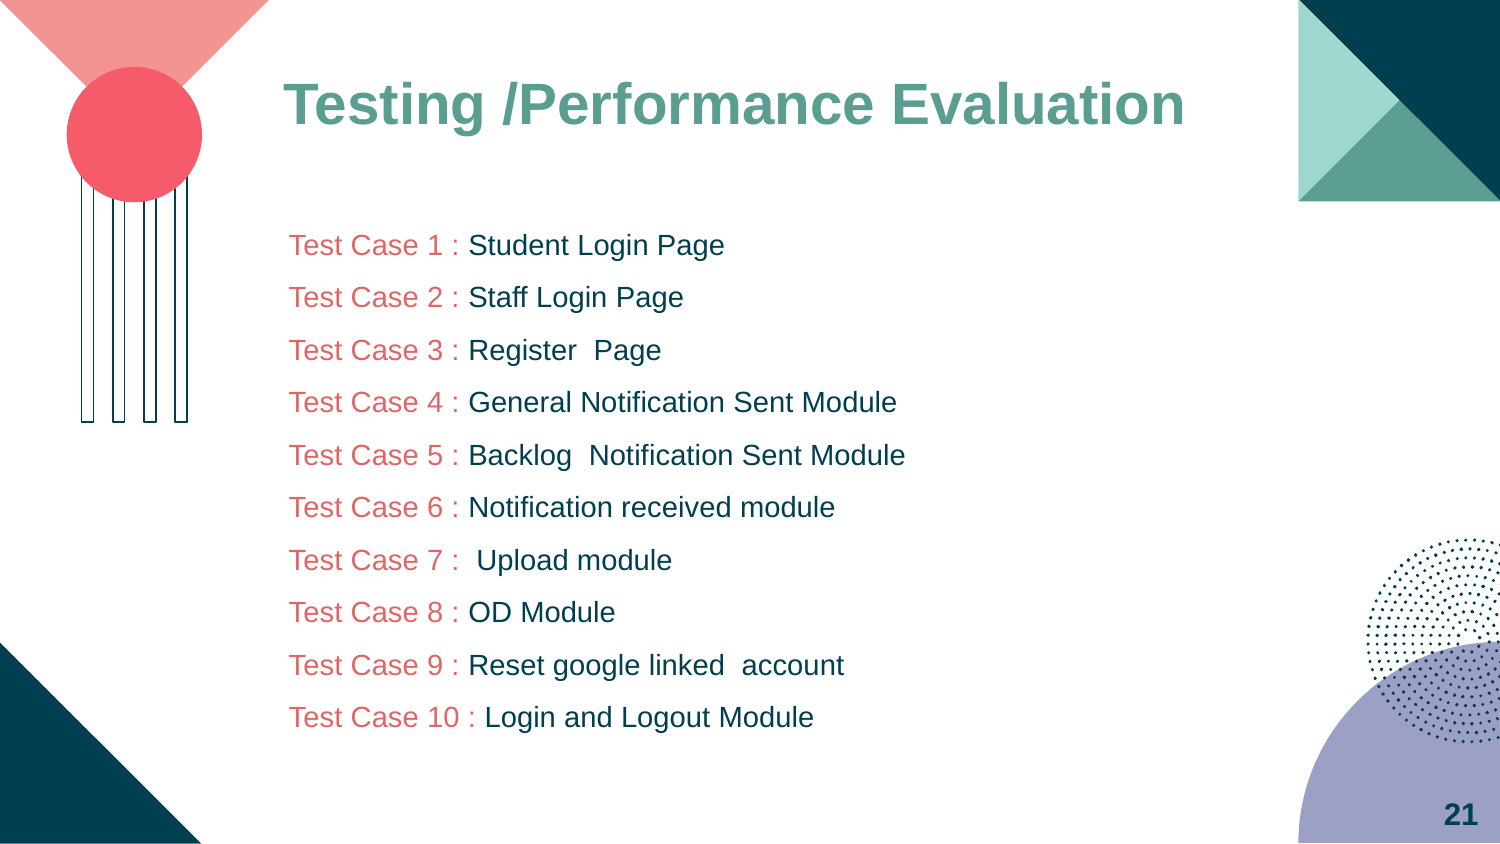

# Testing /Performance Evaluation
Test Case 1 : Student Login Page
Test Case 2 : Staff Login Page
Test Case 3 : Register  Page
Test Case 4 : General Notification Sent Module
Test Case 5 : Backlog  Notification Sent Module
Test Case 6 : Notification received module
Test Case 7 :  Upload module
Test Case 8 : OD Module
Test Case 9 : Reset google linked  account
Test Case 10 : Login and Logout Module
21